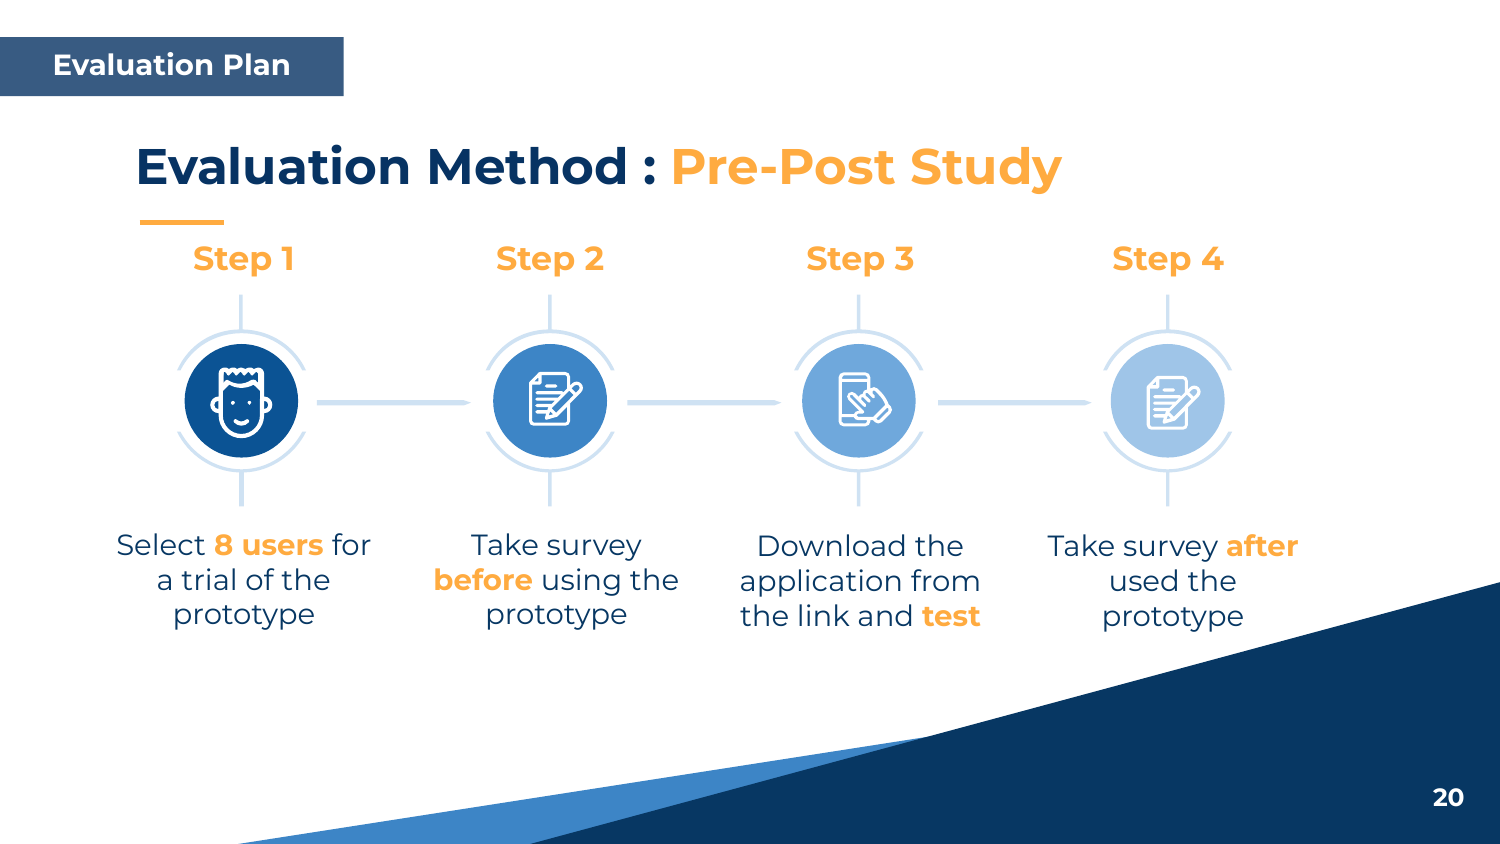

Evaluation Plan
# Evaluation Method : Pre-Post Study
Step 1

Step 2

Step 3

Step 4

Select 8 users for a trial of the prototype

Take survey before using the prototype
Download the application from the link and test

Take survey after used the prototype

20